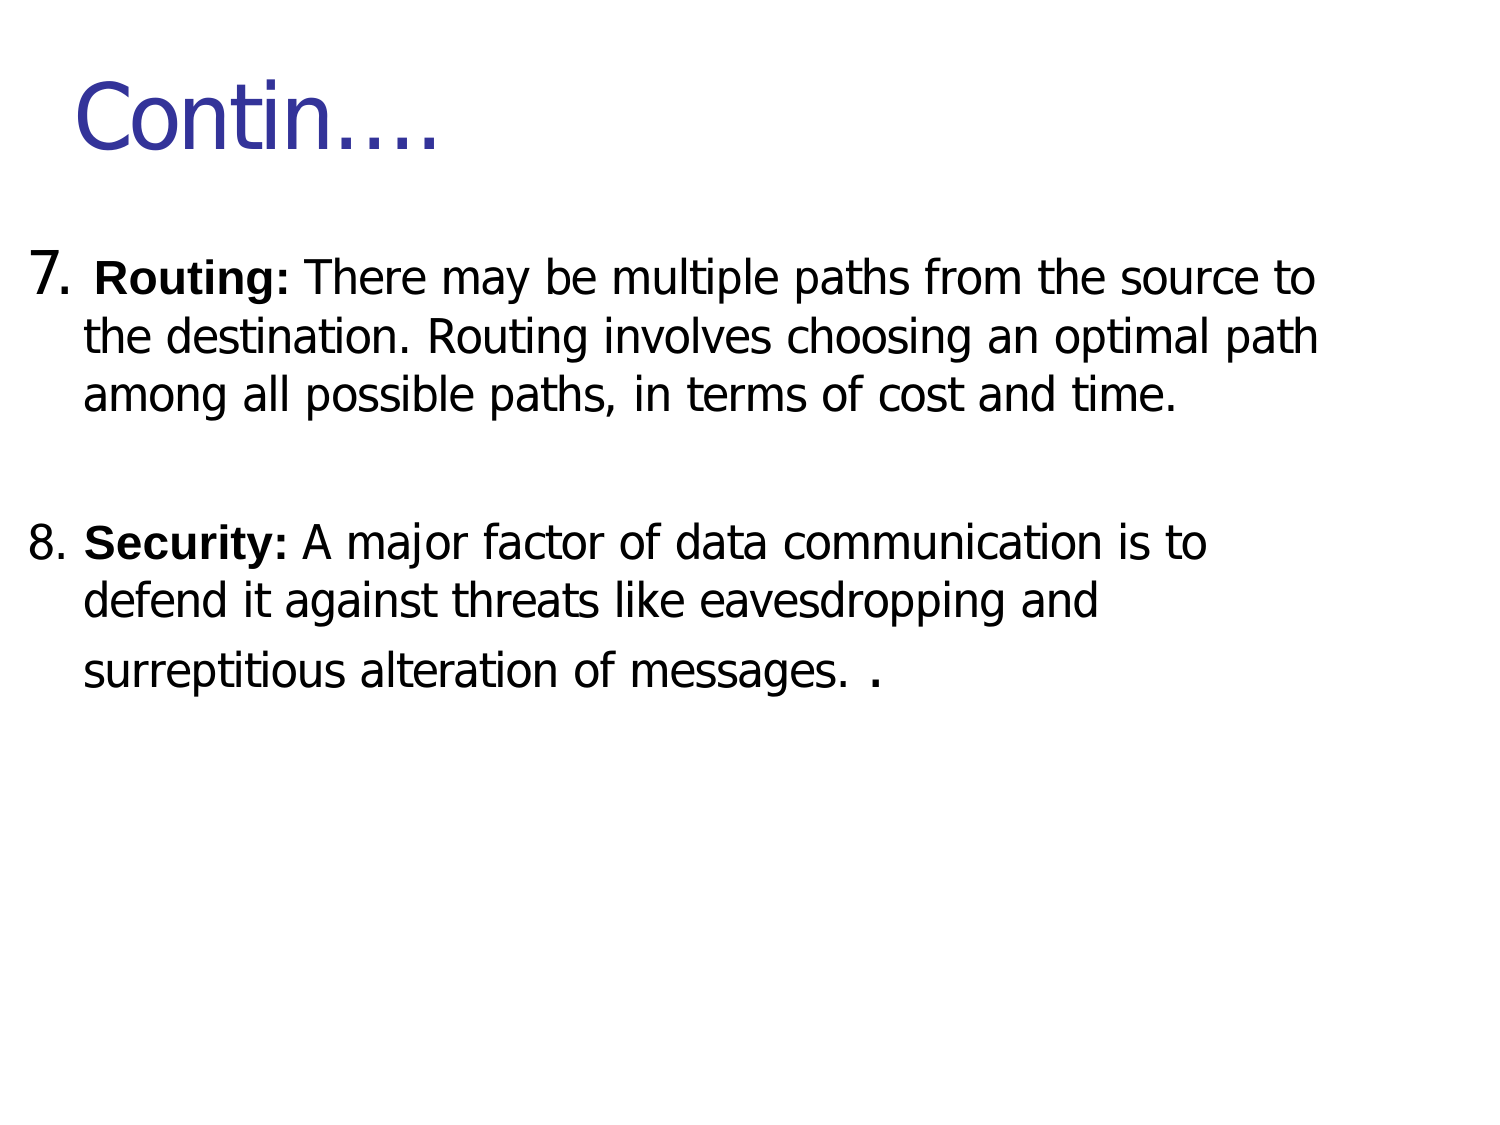

# Contin....
7. Routing: There may be multiple paths from the source to the destination. Routing involves choosing an optimal path among all possible paths, in terms of cost and time.

8. Security: A major factor of data communication is to defend it against threats like eavesdropping and surreptitious alteration of messages. .